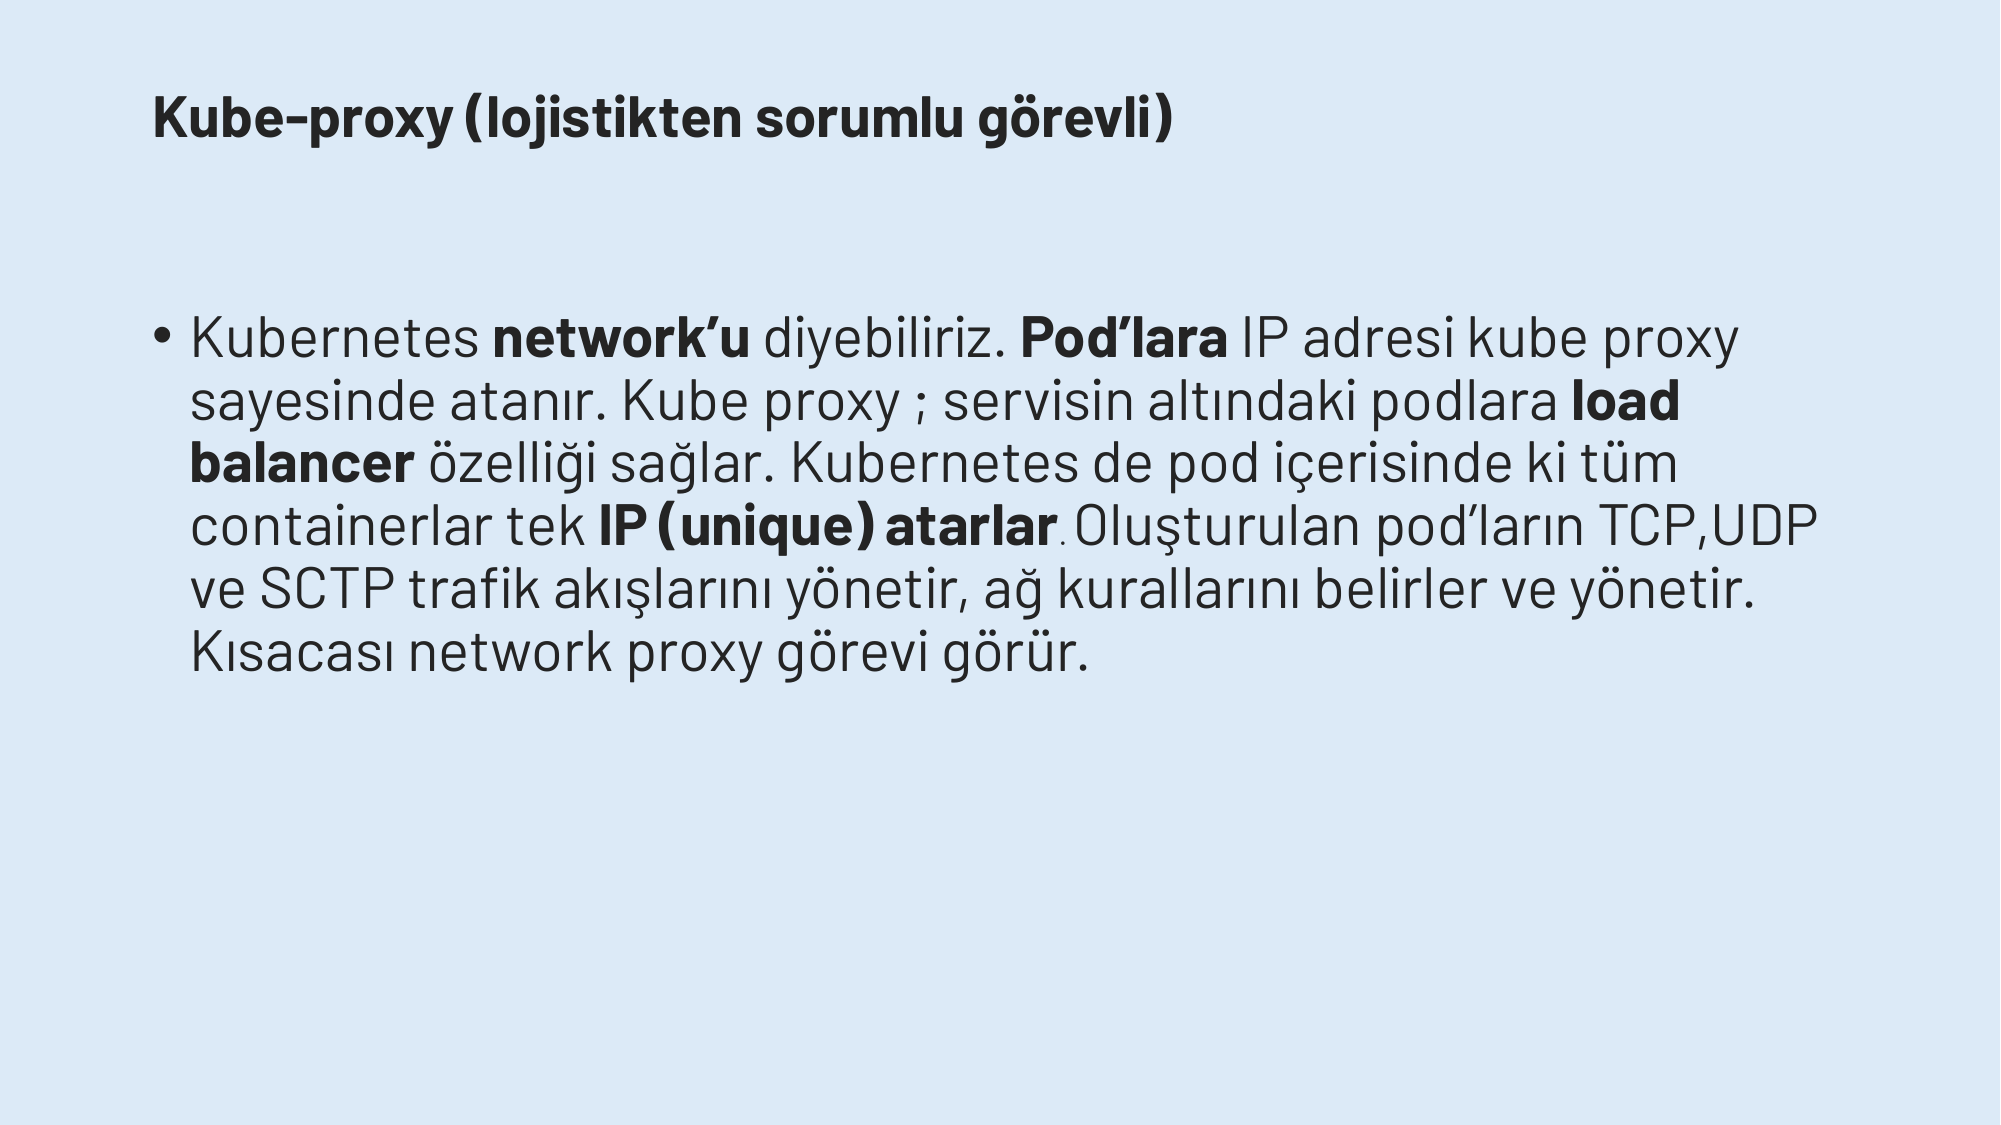

# Kube-proxy (lojistikten sorumlu görevli)

Kubernetes network’u diyebiliriz. Pod’lara IP adresi kube proxy sayesinde atanır. Kube proxy ; servisin altındaki podlara load balancer özelliği sağlar. Kubernetes de pod içerisinde ki tüm containerlar tek IP (unique) atarlar. Oluşturulan pod’ların TCP,UDP ve SCTP trafik akışlarını yönetir, ağ kurallarını belirler ve yönetir. Kısacası network proxy görevi görür.